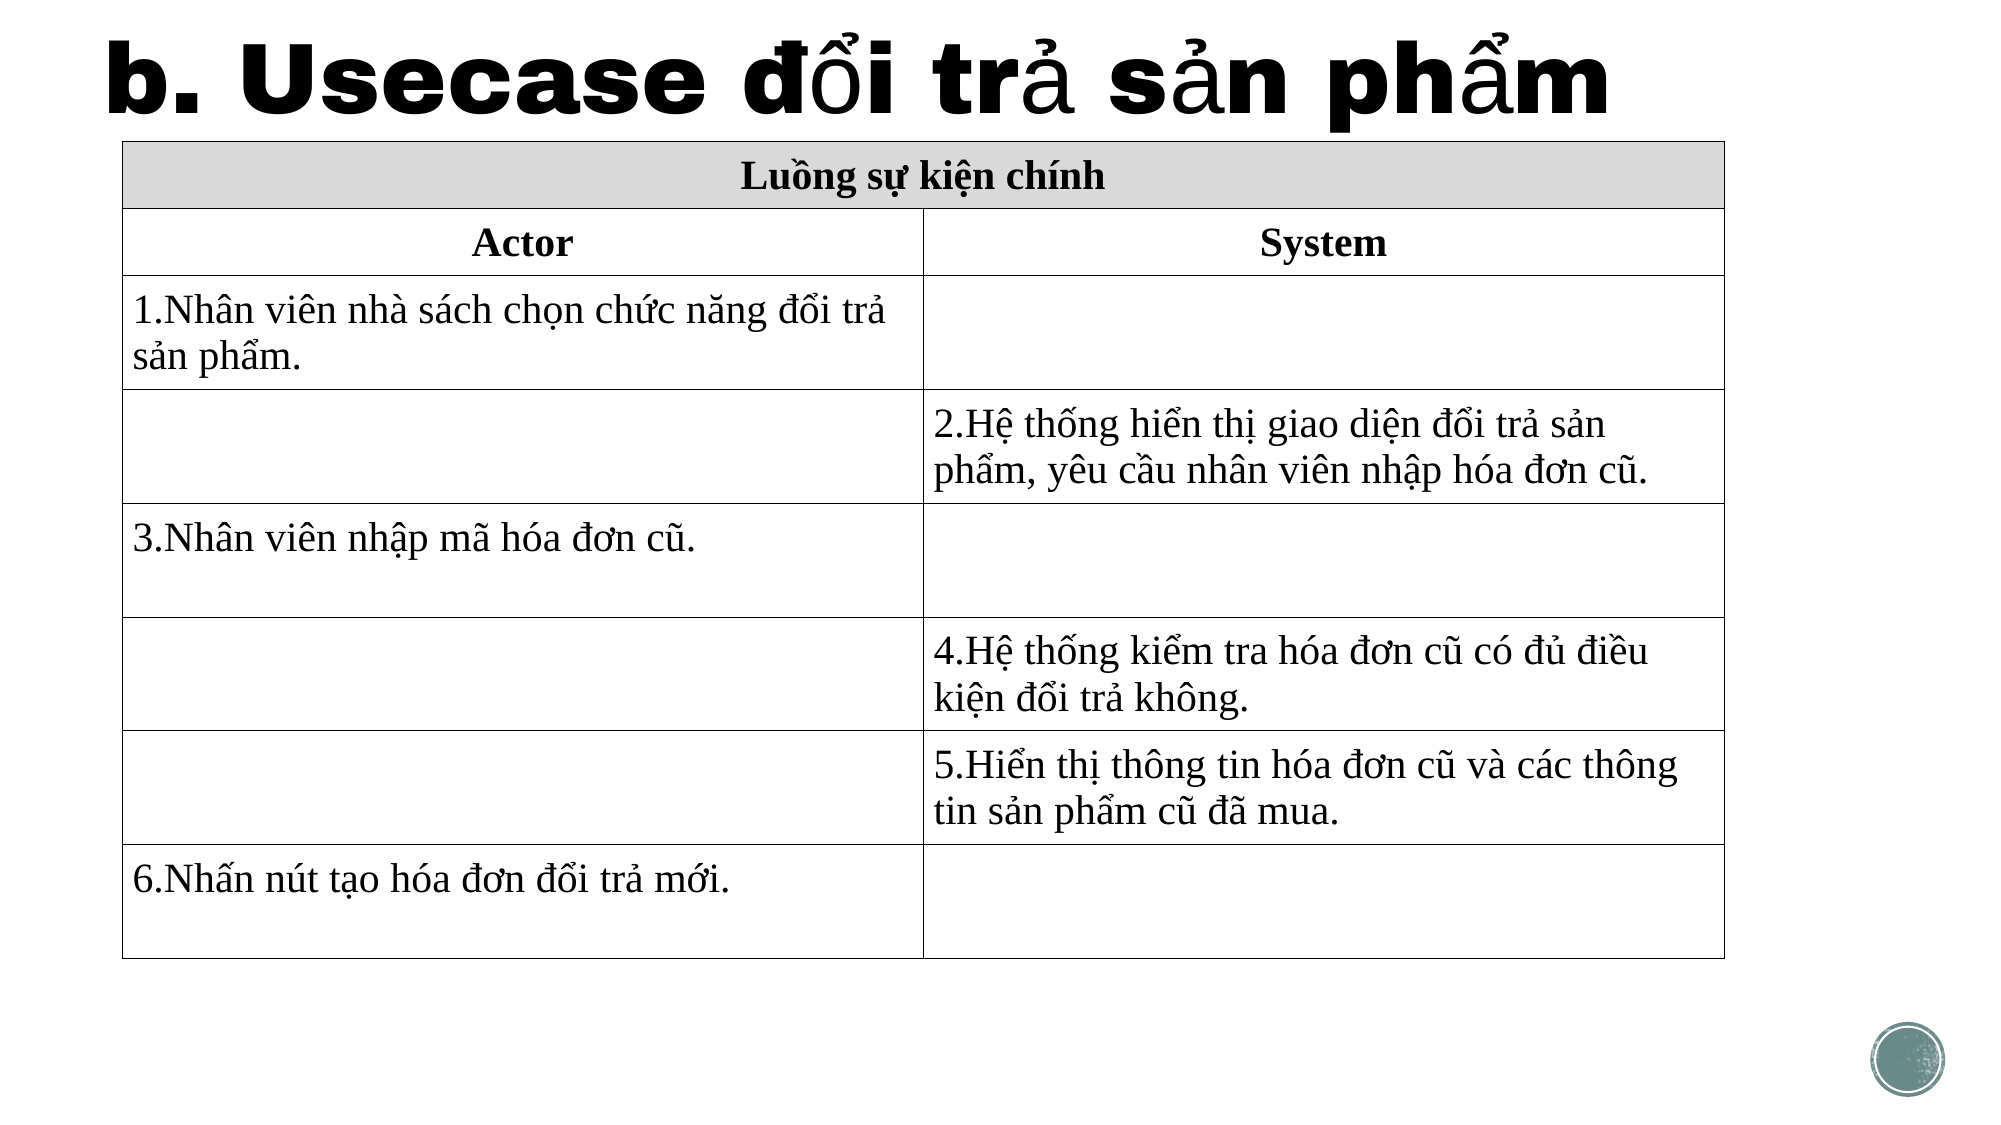

# b. Usecase đổi trả sản phẩm
| Luồng sự kiện chính |  |
| --- | --- |
| Actor | System |
| Nhân viên nhà sách chọn chức năng đổi trả sản phẩm. |  |
|  | Hệ thống hiển thị giao diện đổi trả sản phẩm, yêu cầu nhân viên nhập hóa đơn cũ. |
| Nhân viên nhập mã hóa đơn cũ. |  |
|  | Hệ thống kiểm tra hóa đơn cũ có đủ điều kiện đổi trả không. |
|  | Hiển thị thông tin hóa đơn cũ và các thông tin sản phẩm cũ đã mua. |
| Nhấn nút tạo hóa đơn đổi trả mới. |  |